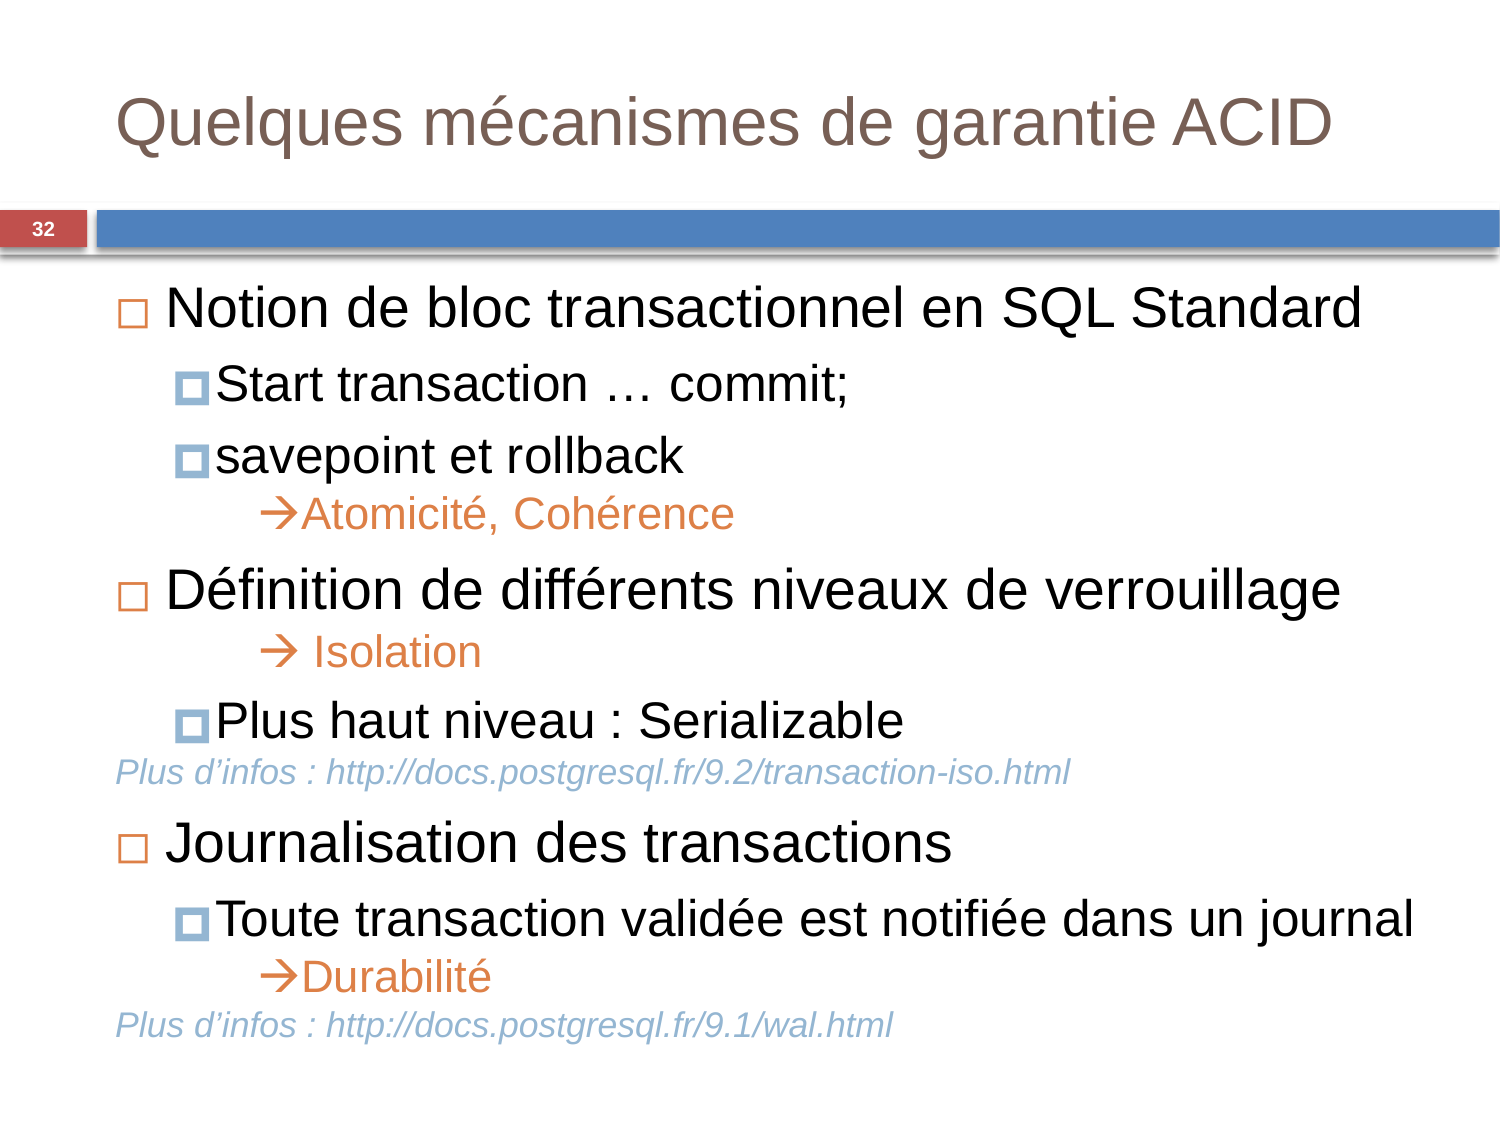

Quelques mécanismes de garantie ACID
32
Notion de bloc transactionnel en SQL Standard
Start transaction … commit;
savepoint et rollback
	🡪Atomicité, Cohérence
Définition de différents niveaux de verrouillage
	🡪 Isolation
Plus haut niveau : Serializable
Plus d’infos : http://docs.postgresql.fr/9.2/transaction-iso.html
Journalisation des transactions
Toute transaction validée est notifiée dans un journal
	🡪Durabilité
Plus d’infos : http://docs.postgresql.fr/9.1/wal.html